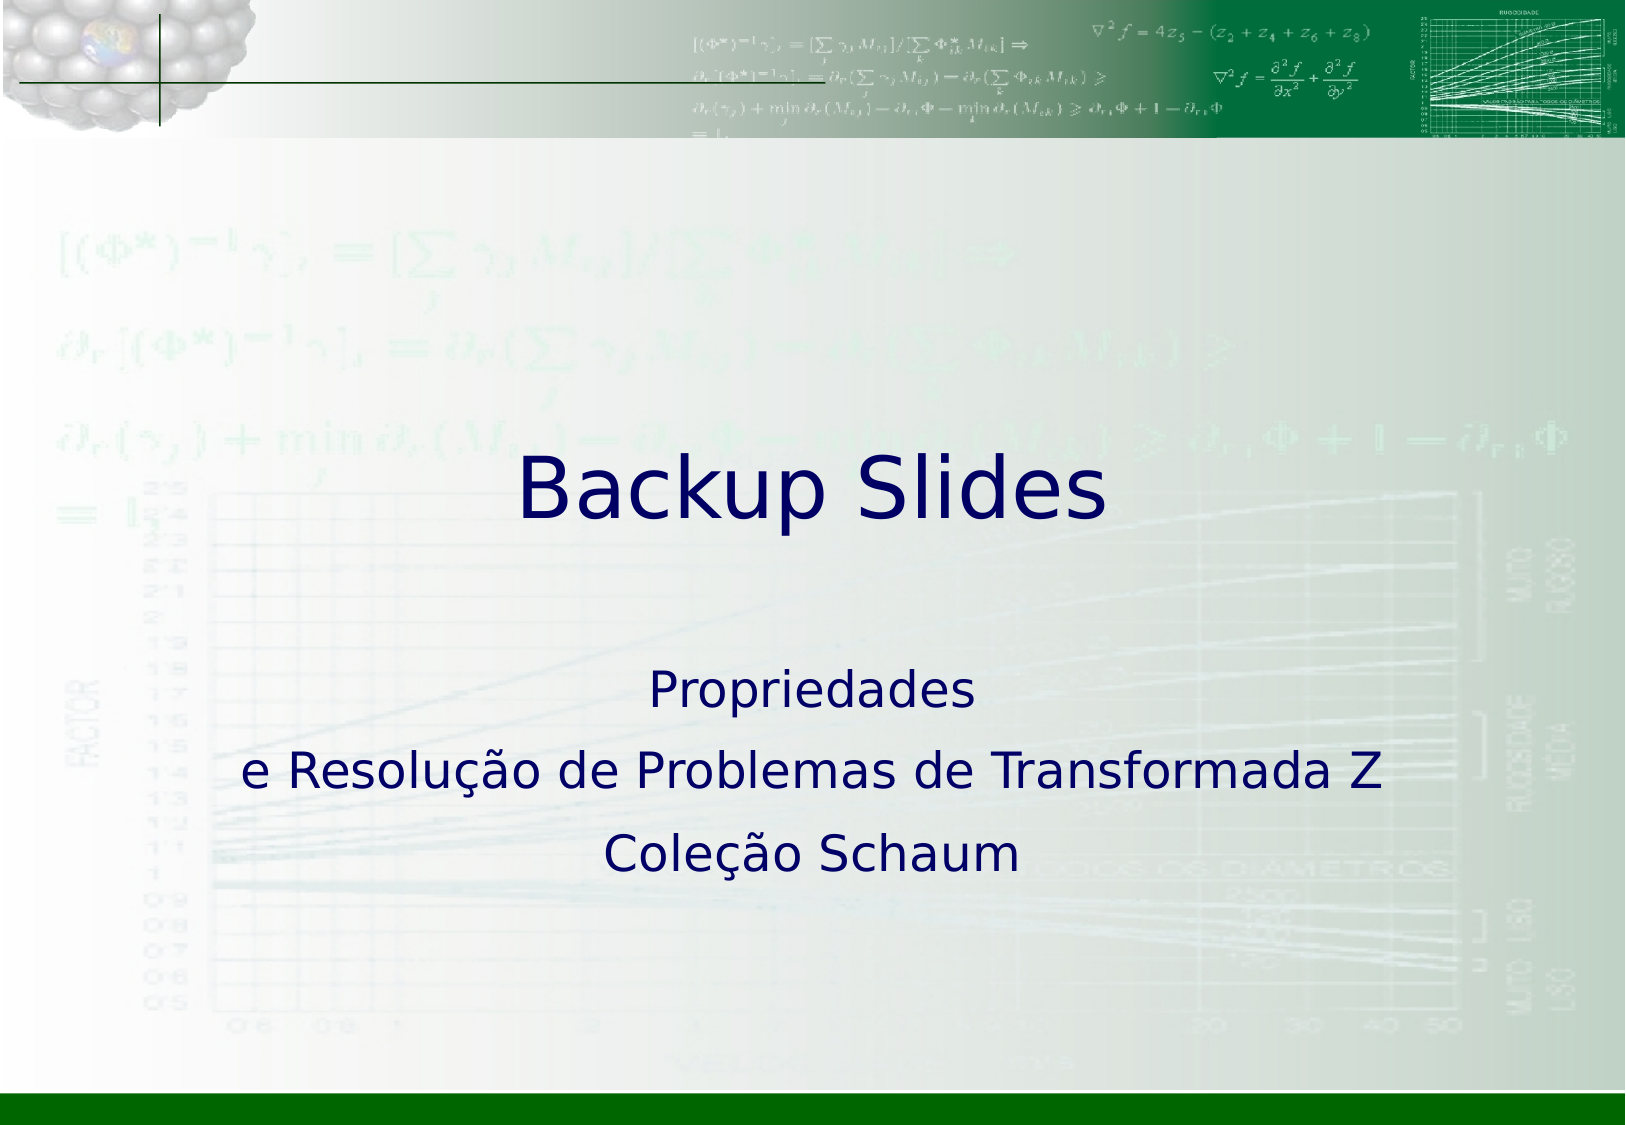

# Backup Slides
Propriedades
e Resolução de Problemas de Transformada Z
Coleção Schaum